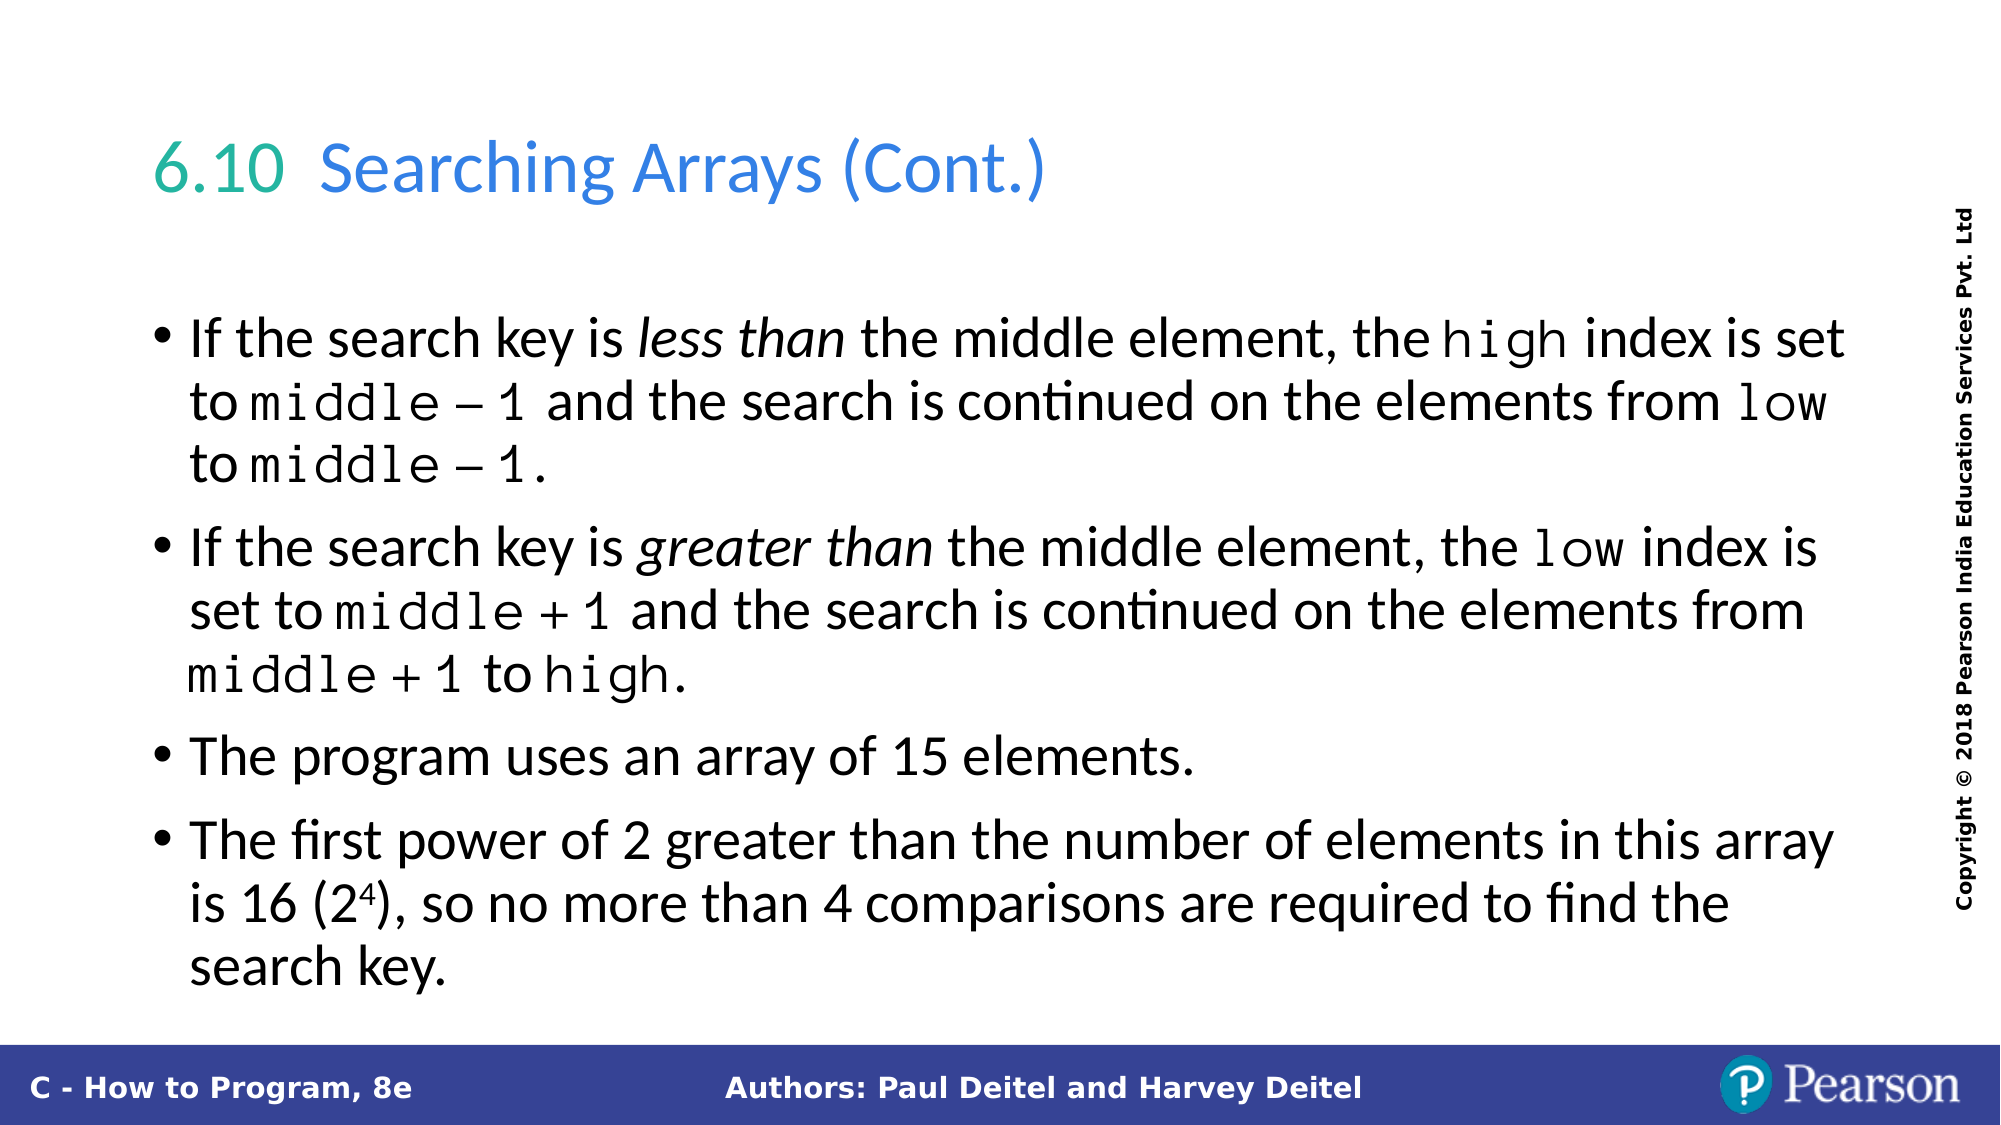

# 6.10  Searching Arrays (Cont.)
If the search key is less than the middle element, the high index is set to middle - 1 and the search is continued on the elements from low to middle - 1.
If the search key is greater than the middle element, the low index is set to middle + 1 and the search is continued on the elements from middle + 1 to high.
The program uses an array of 15 elements.
The first power of 2 greater than the number of elements in this array is 16 (24), so no more than 4 comparisons are required to find the search key.